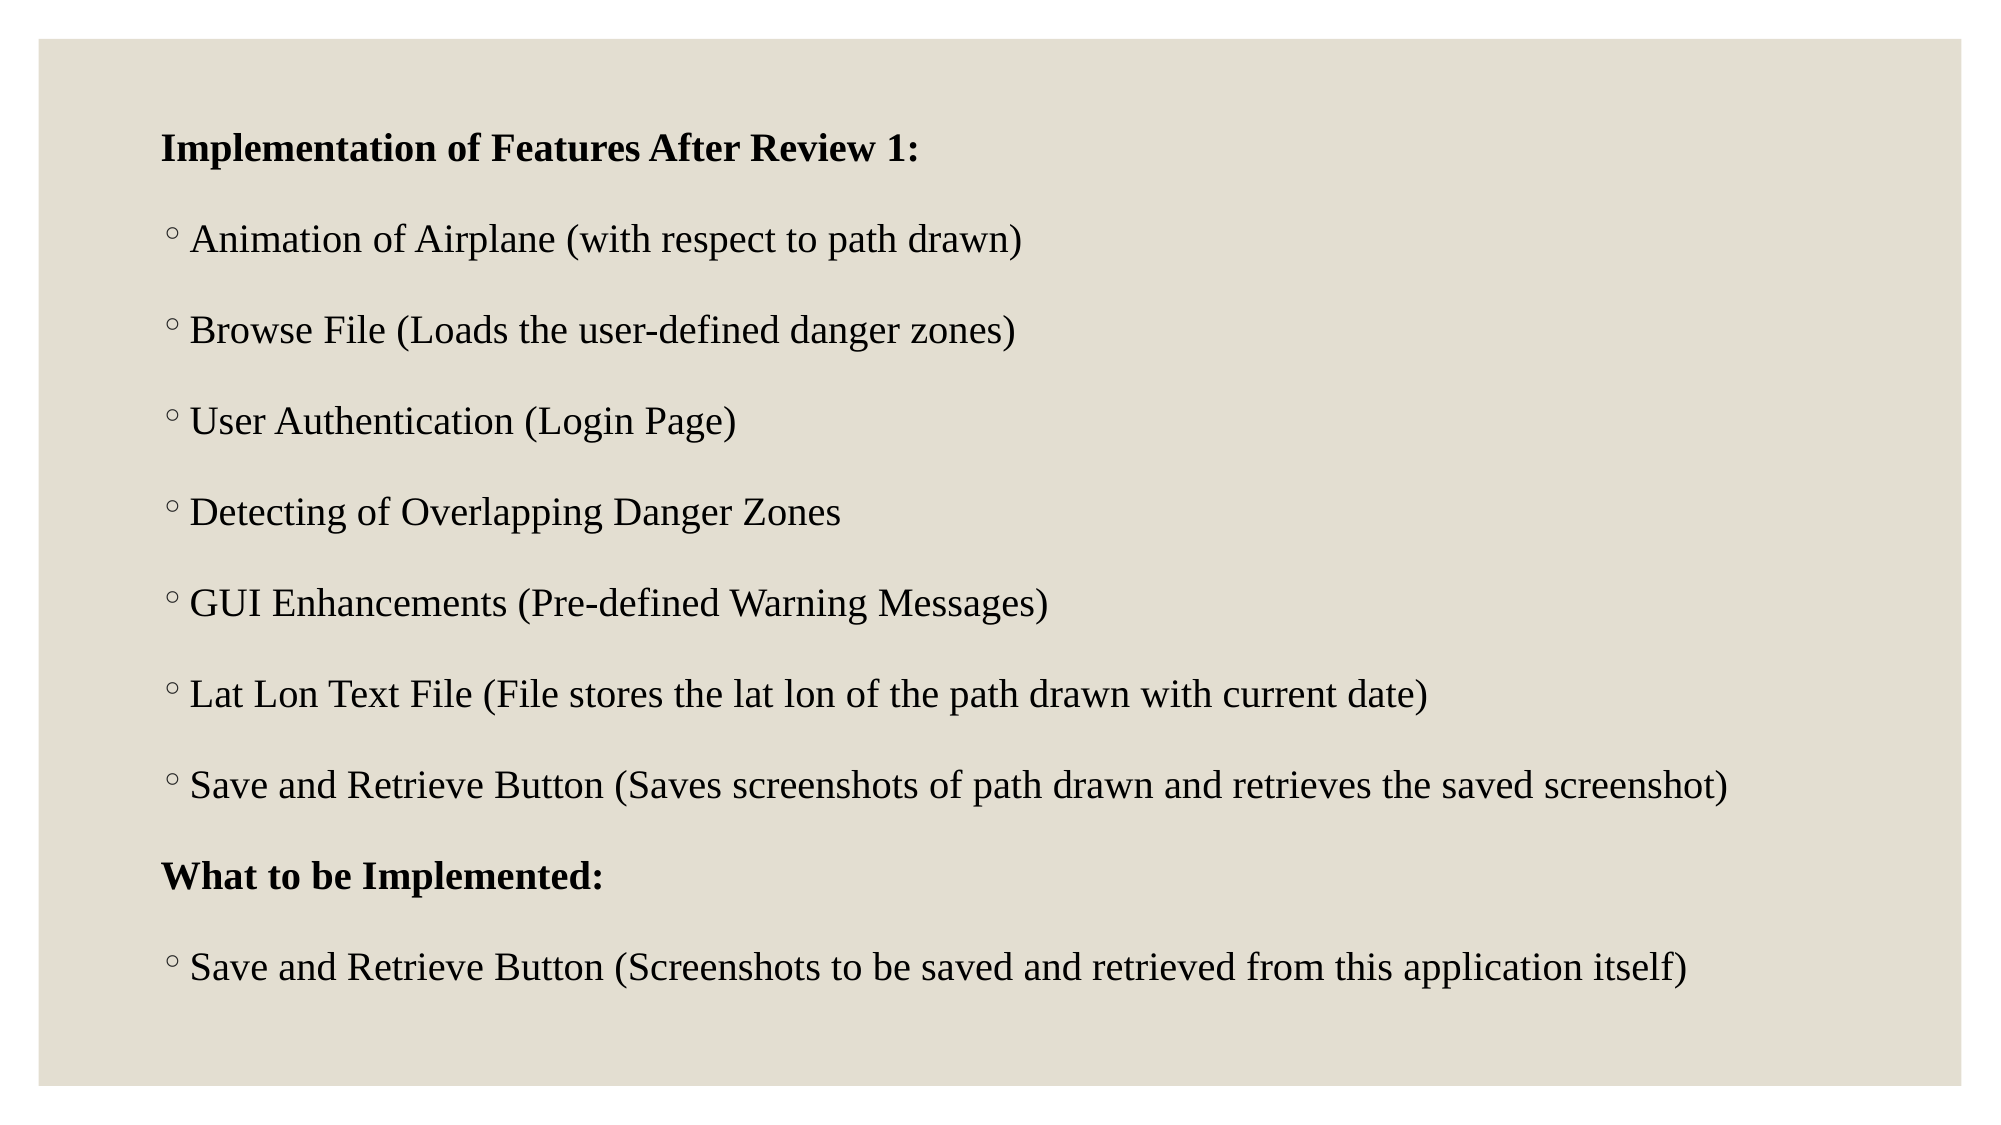

Implementation of Features After Review 1:
Animation of Airplane (with respect to path drawn)
Browse File (Loads the user-defined danger zones)
User Authentication (Login Page)
Detecting of Overlapping Danger Zones
GUI Enhancements (Pre-defined Warning Messages)
Lat Lon Text File (File stores the lat lon of the path drawn with current date)
Save and Retrieve Button (Saves screenshots of path drawn and retrieves the saved screenshot)
What to be Implemented:
Save and Retrieve Button (Screenshots to be saved and retrieved from this application itself)